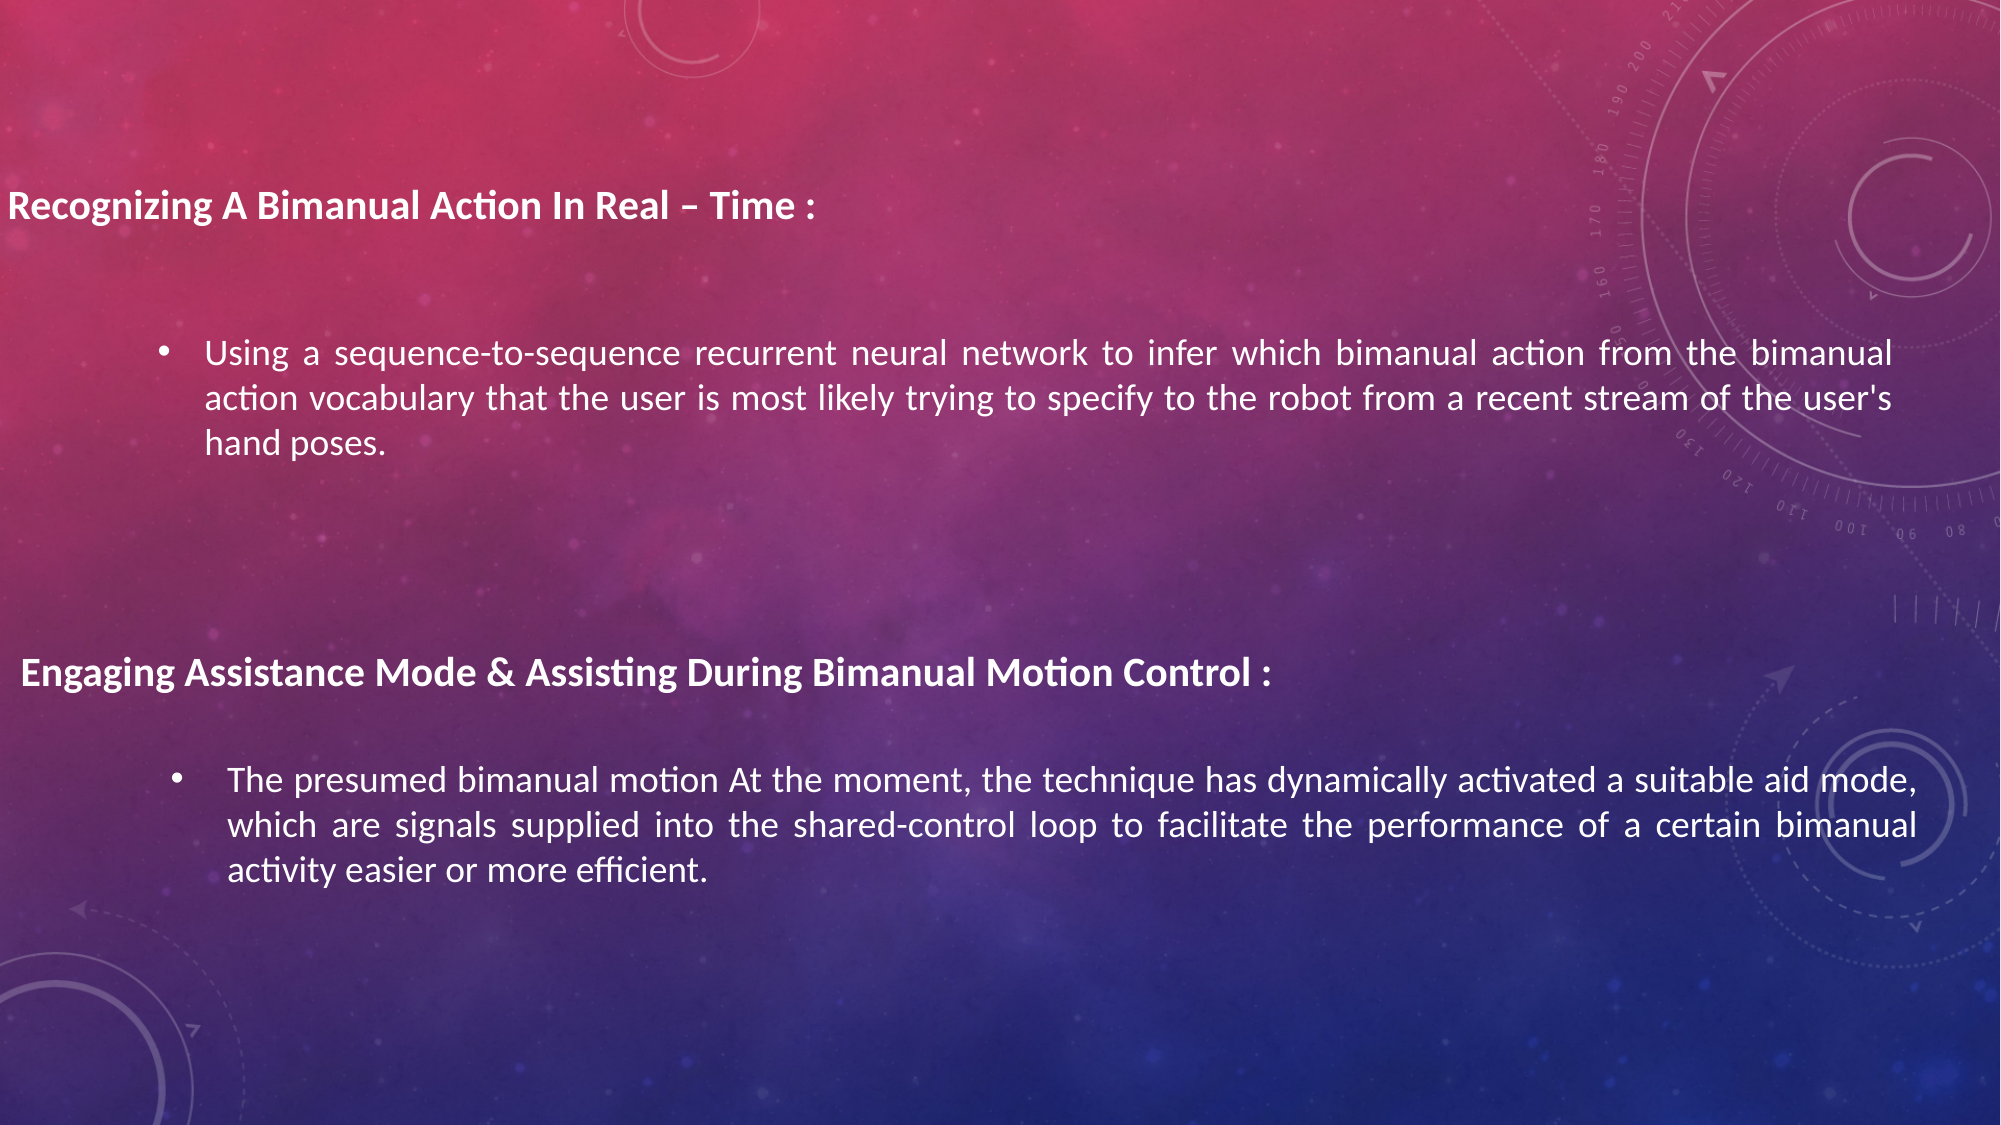

Recognizing A Bimanual Action In Real – Time :

Using a sequence-to-sequence recurrent neural network to infer which bimanual action from the bimanual action vocabulary that the user is most likely trying to specify to the robot from a recent stream of the user's hand poses.

Engaging Assistance Mode & Assisting During Bimanual Motion Control :

The presumed bimanual motion At the moment, the technique has dynamically activated a suitable aid mode, which are signals supplied into the shared-control loop to facilitate the performance of a certain bimanual activity easier or more efficient.